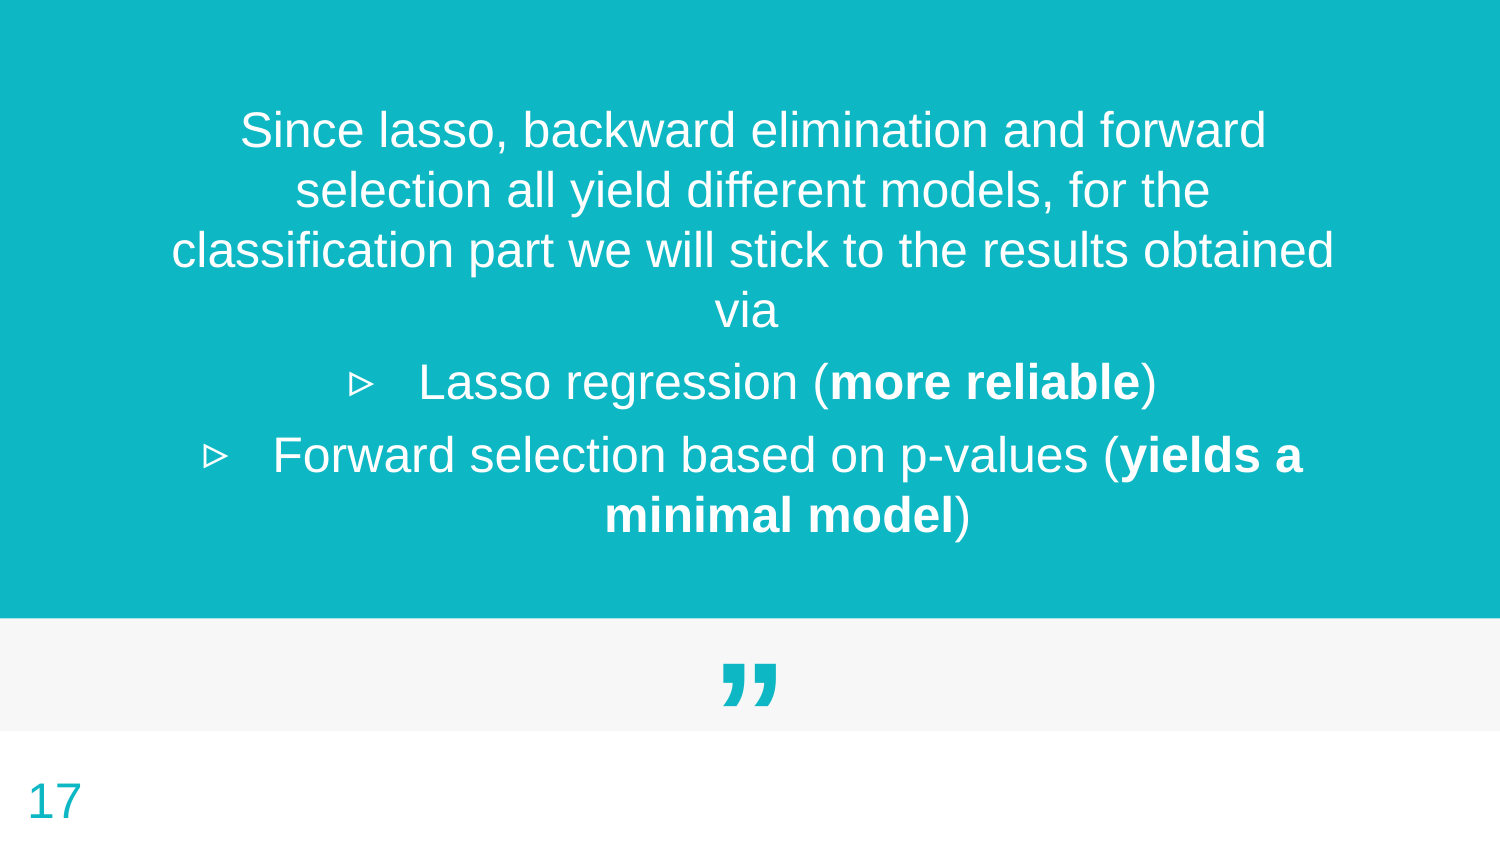

Since lasso, backward elimination and forward selection all yield different models, for the classification part we will stick to the results obtained via
Lasso regression (more reliable)
Forward selection based on p-values (yields a minimal model)

17